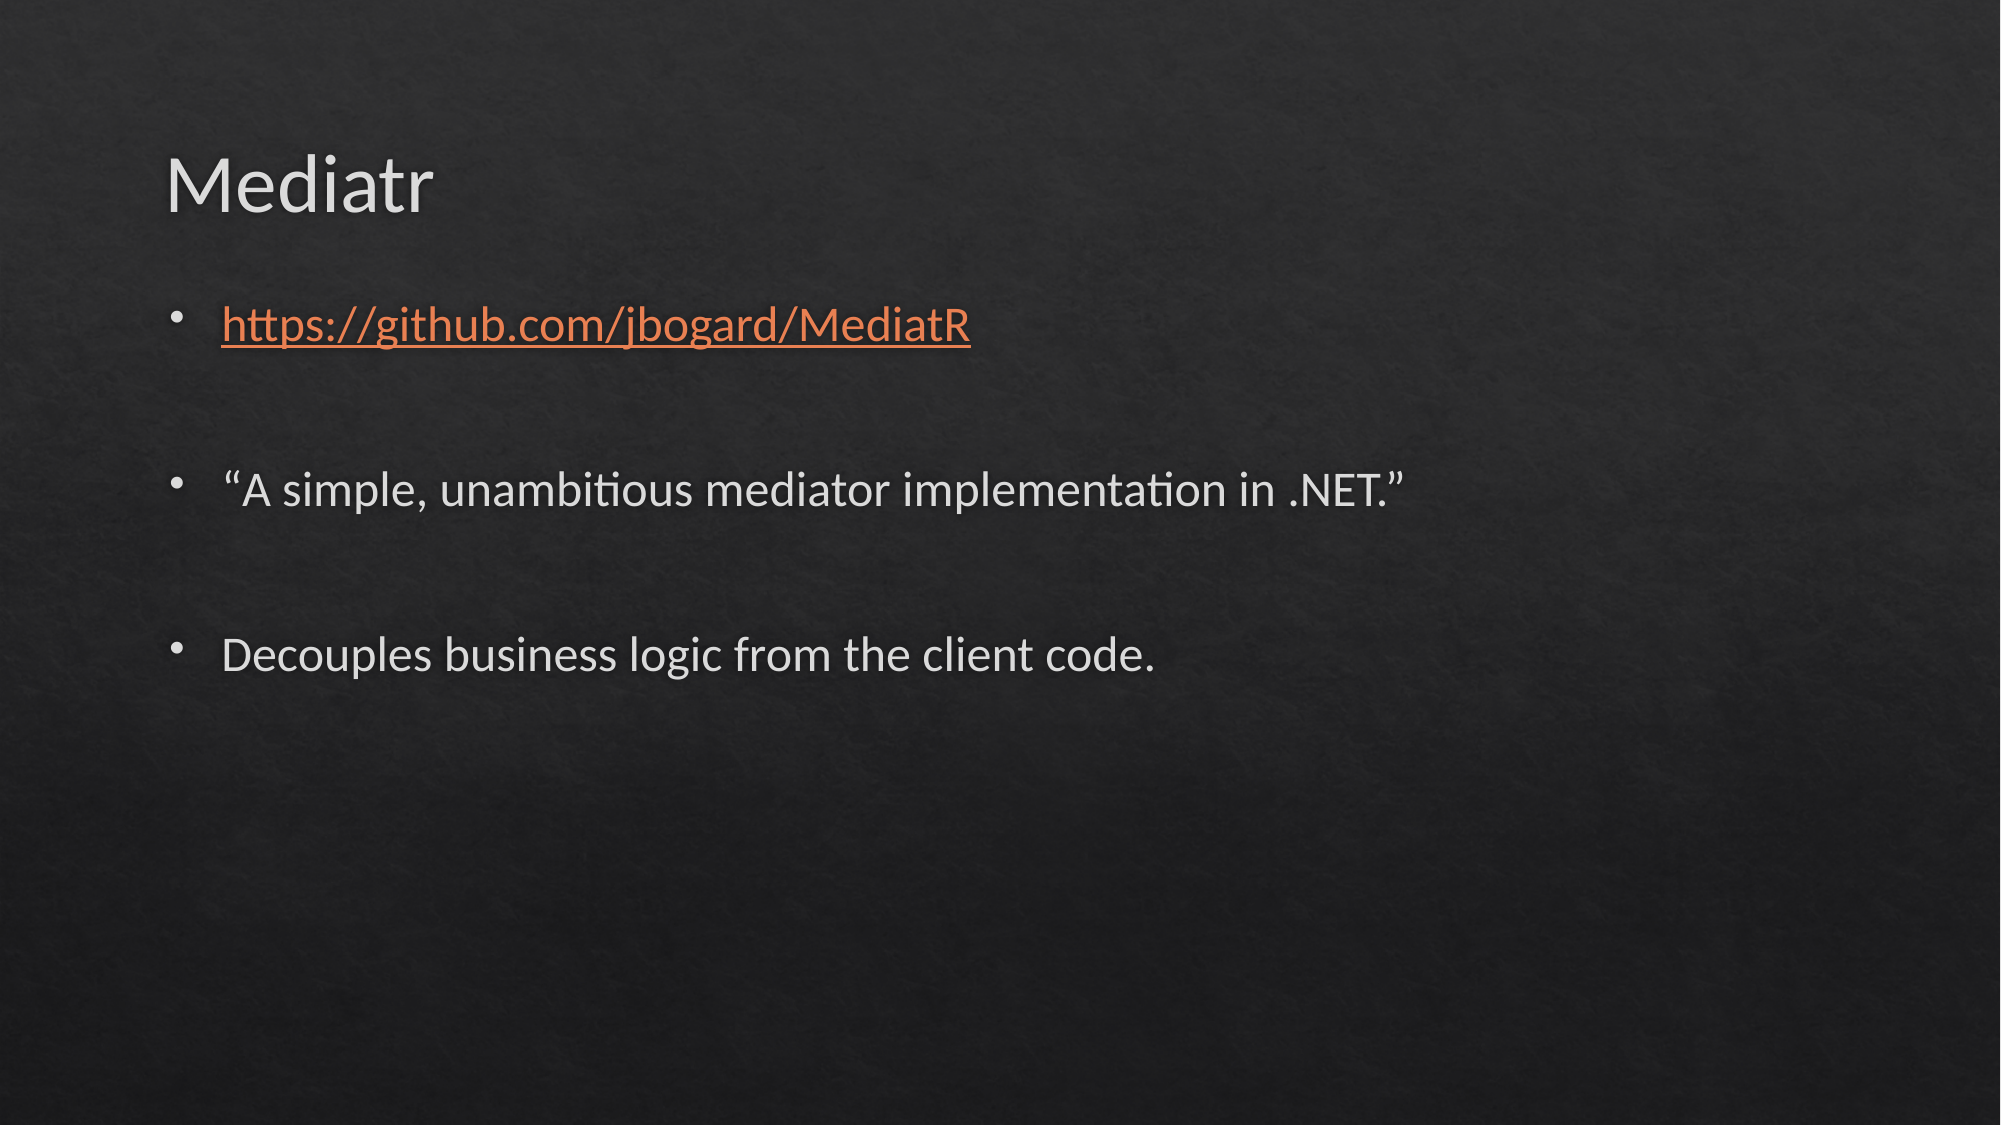

# Mediatr
https://github.com/jbogard/MediatR

“A simple, unambitious mediator implementation in .NET.”

Decouples business logic from the client code.